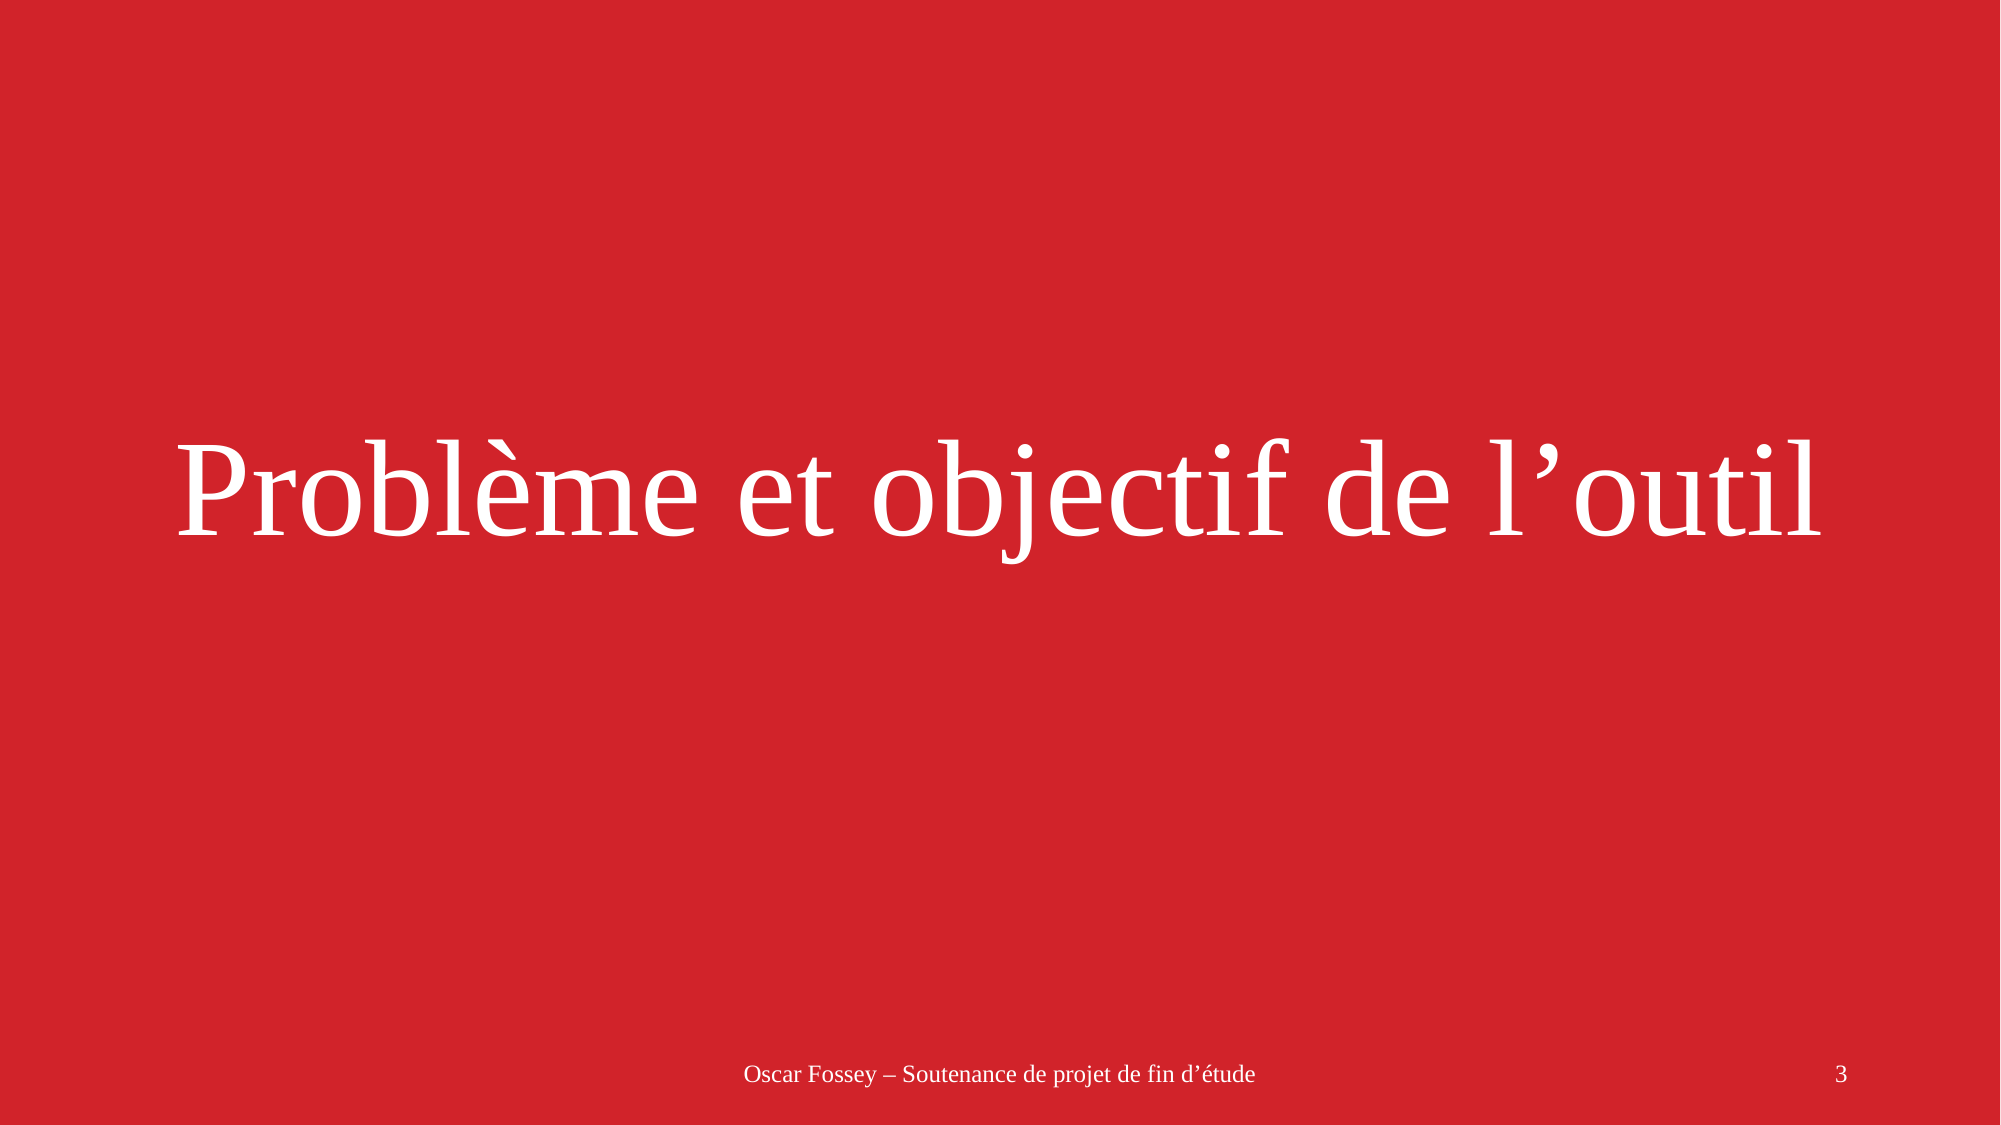

Problème et objectif de l’outil
Oscar Fossey – Soutenance de projet de fin d’étude
3